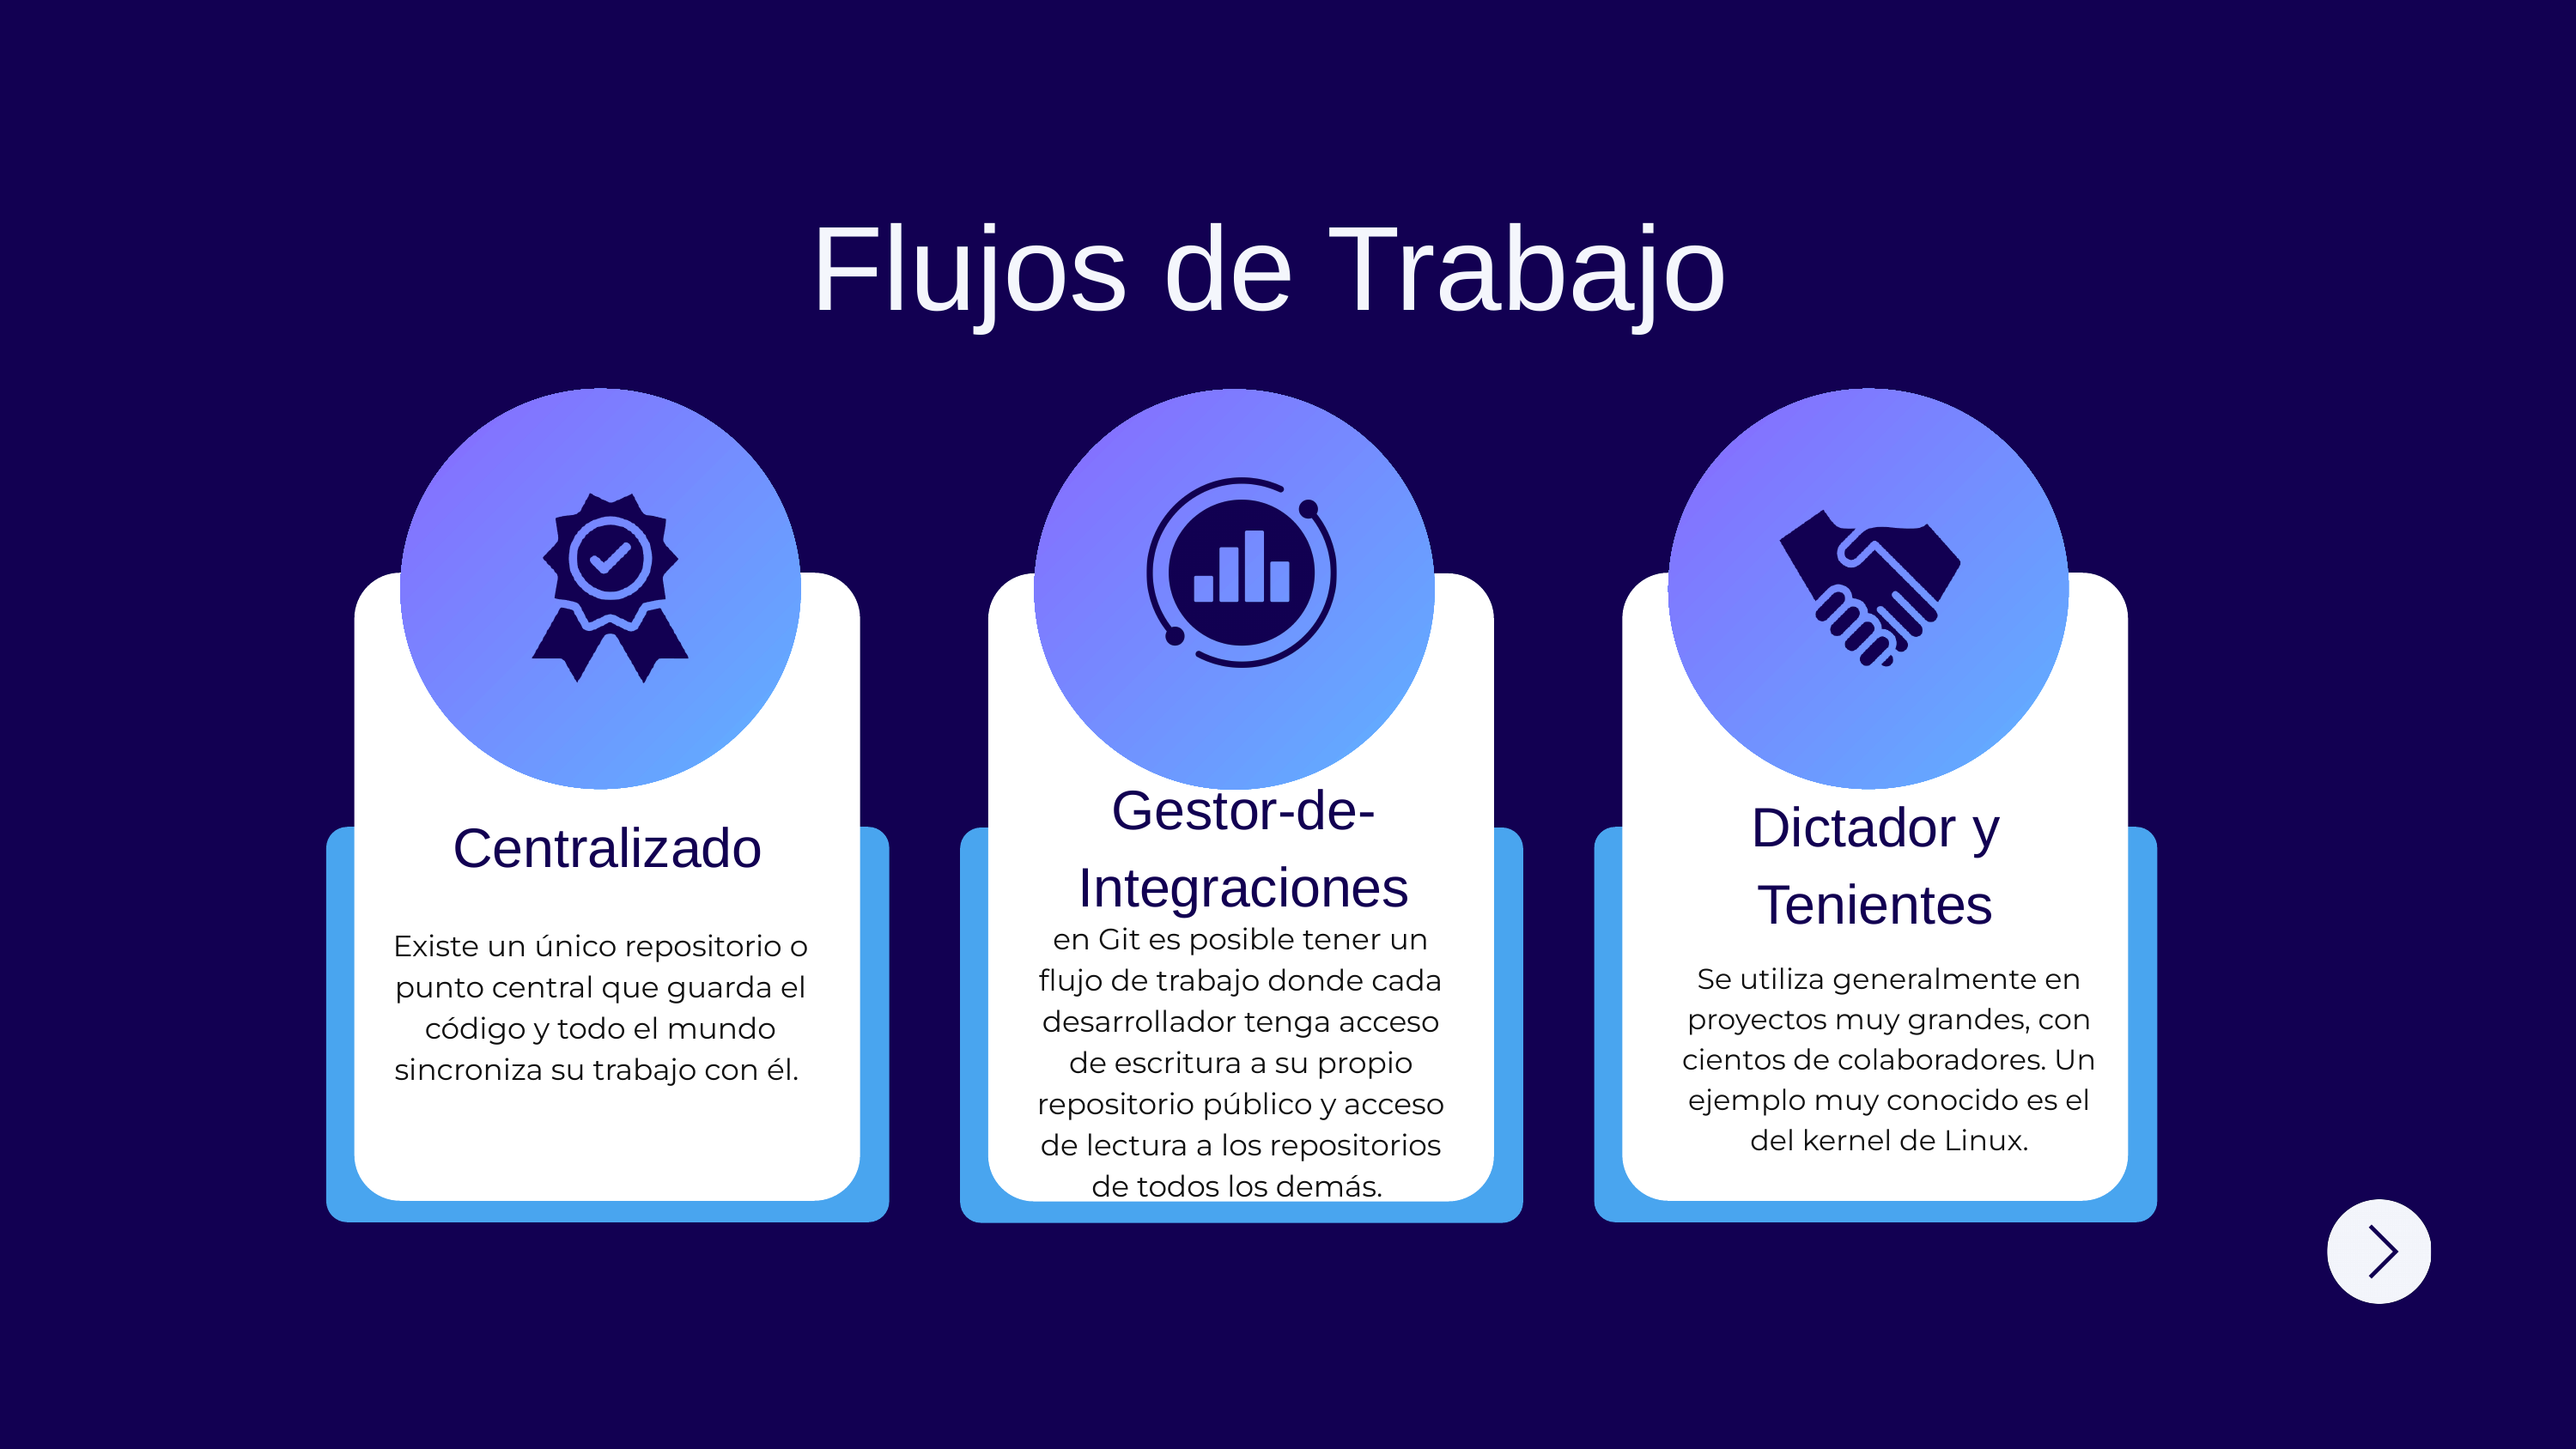

Flujos de Trabajo

Gestor-de-Integraciones
Dictador y Tenientes
Centralizado

en Git es posible tener un flujo de trabajo donde cada desarrollador tenga acceso de escritura a su propio repositorio público y acceso de lectura a los repositorios de todos los demás.
Existe un único repositorio o punto central que guarda el código y todo el mundo sincroniza su trabajo con él.

Se utiliza generalmente en proyectos muy grandes, con cientos de colaboradores. Un ejemplo muy conocido es el del kernel de Linux.